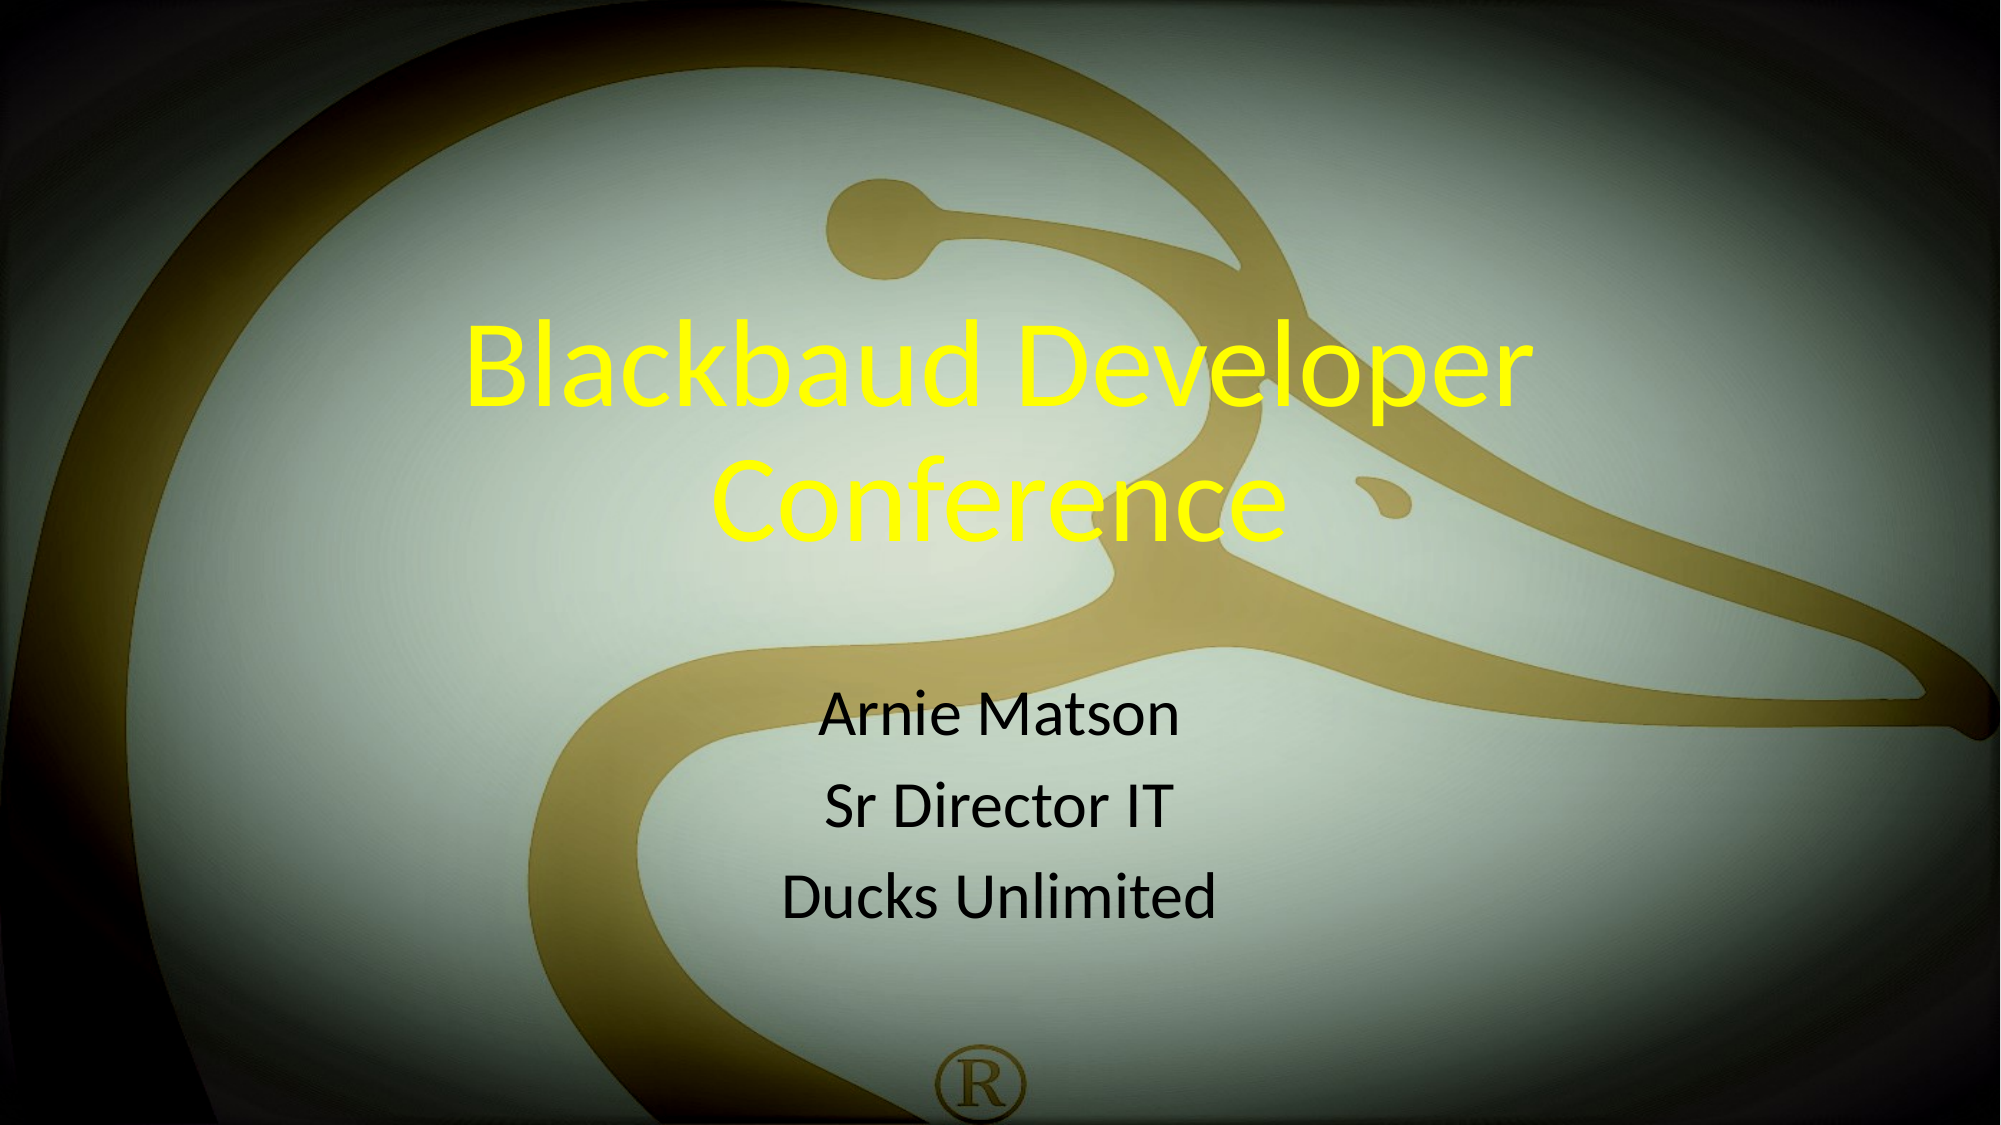

# Blackbaud Developer Conference

Arnie Matson
Sr Director IT
Ducks Unlimited